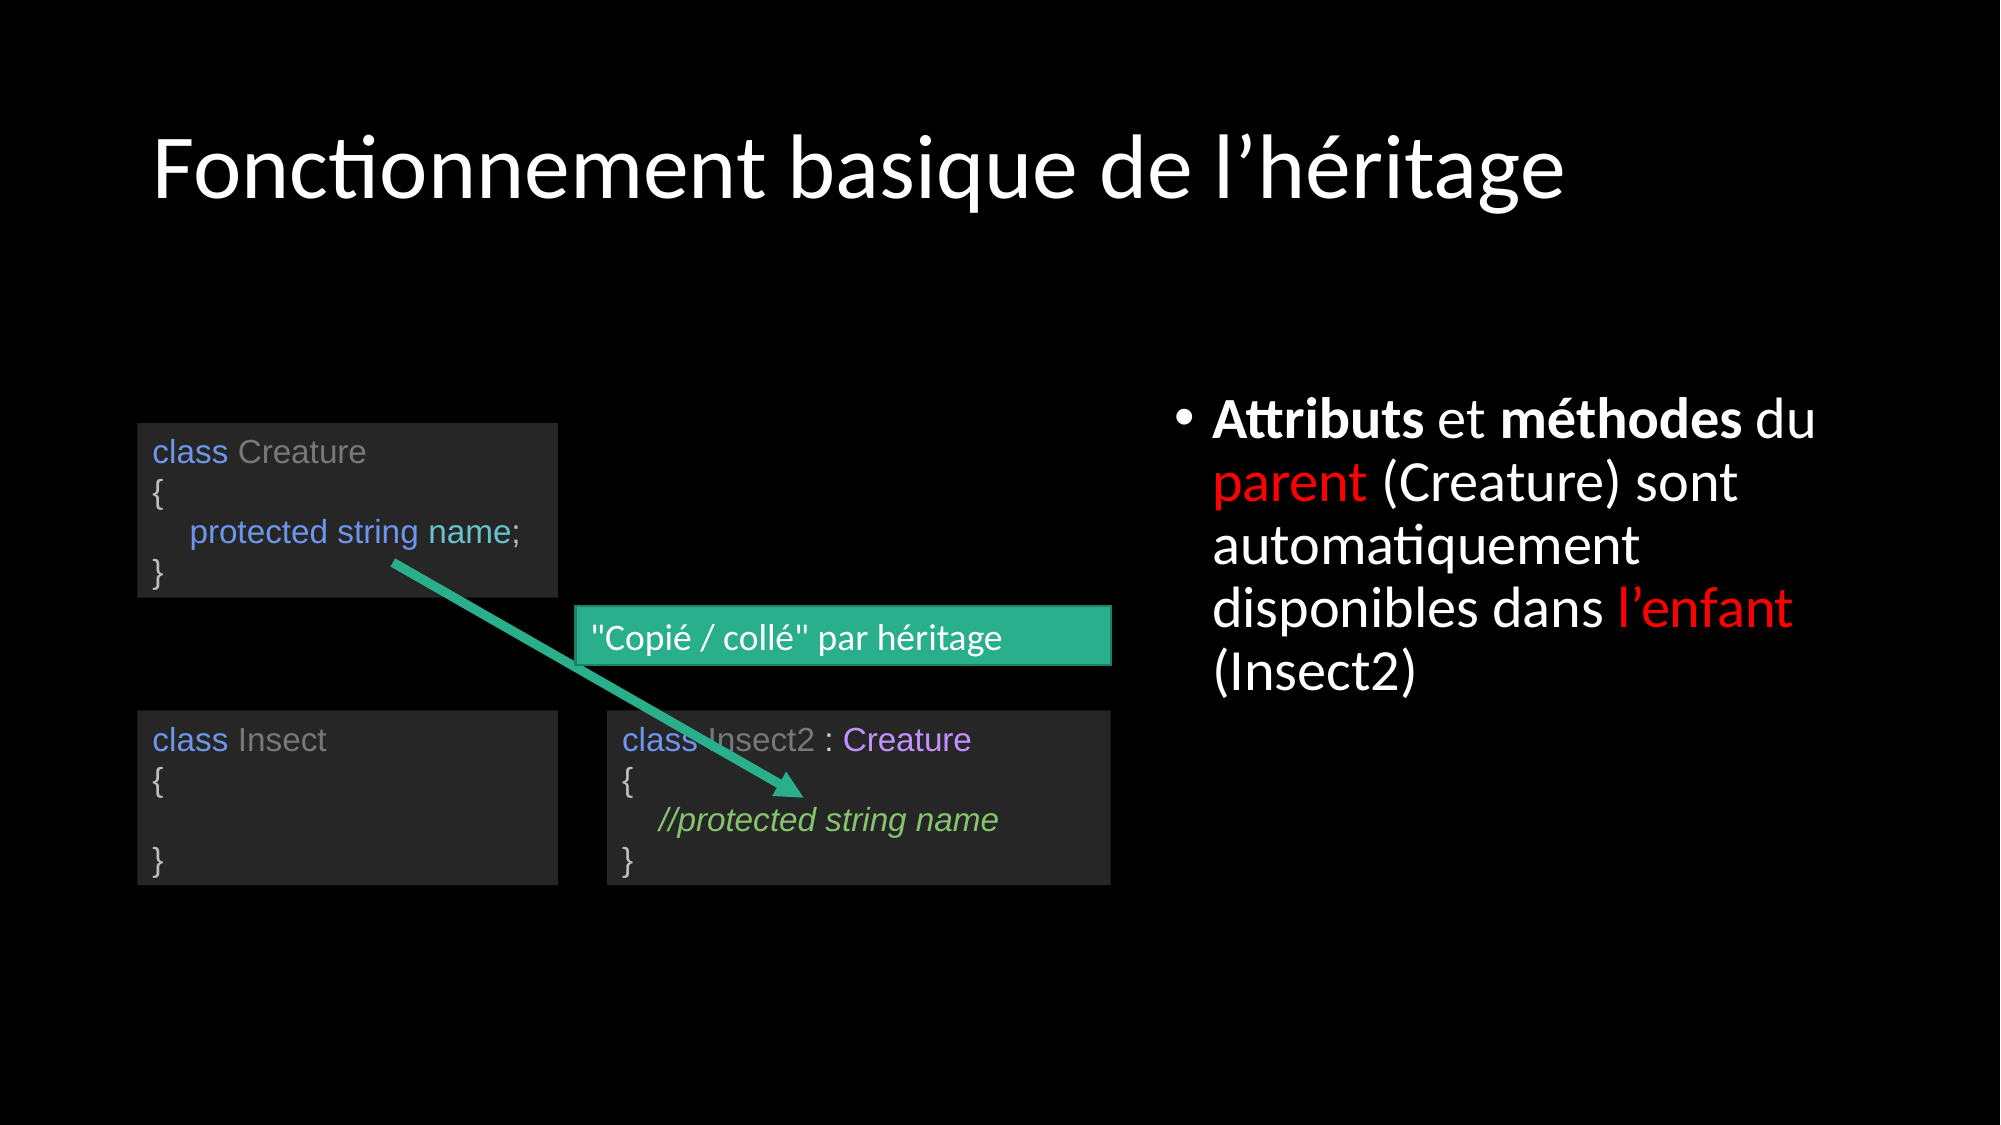

# Fonctionnement basique de l’héritage
Attributs et méthodes du parent (Creature) sont automatiquement disponibles dans l’enfant (Insect2)
class Creature
{
    protected string name;
}
"Copié / collé" par héritage
class Insect
{
}
class Insect2 : Creature
{
    //protected string name
}